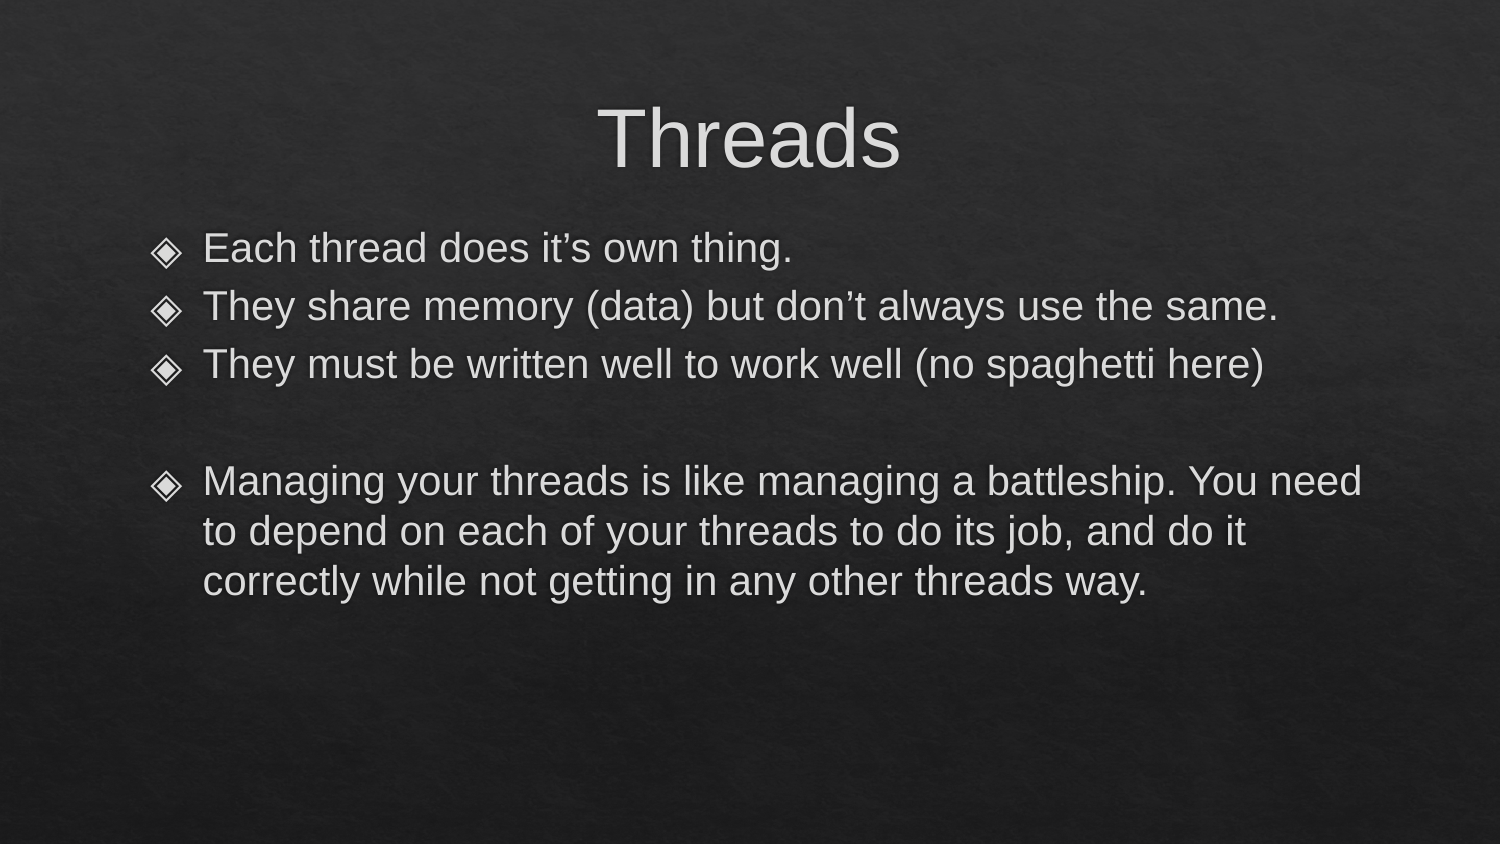

# Threads
Each thread does it’s own thing.
They share memory (data) but don’t always use the same.
They must be written well to work well (no spaghetti here)

Managing your threads is like managing a battleship. You need to depend on each of your threads to do its job, and do it correctly while not getting in any other threads way.